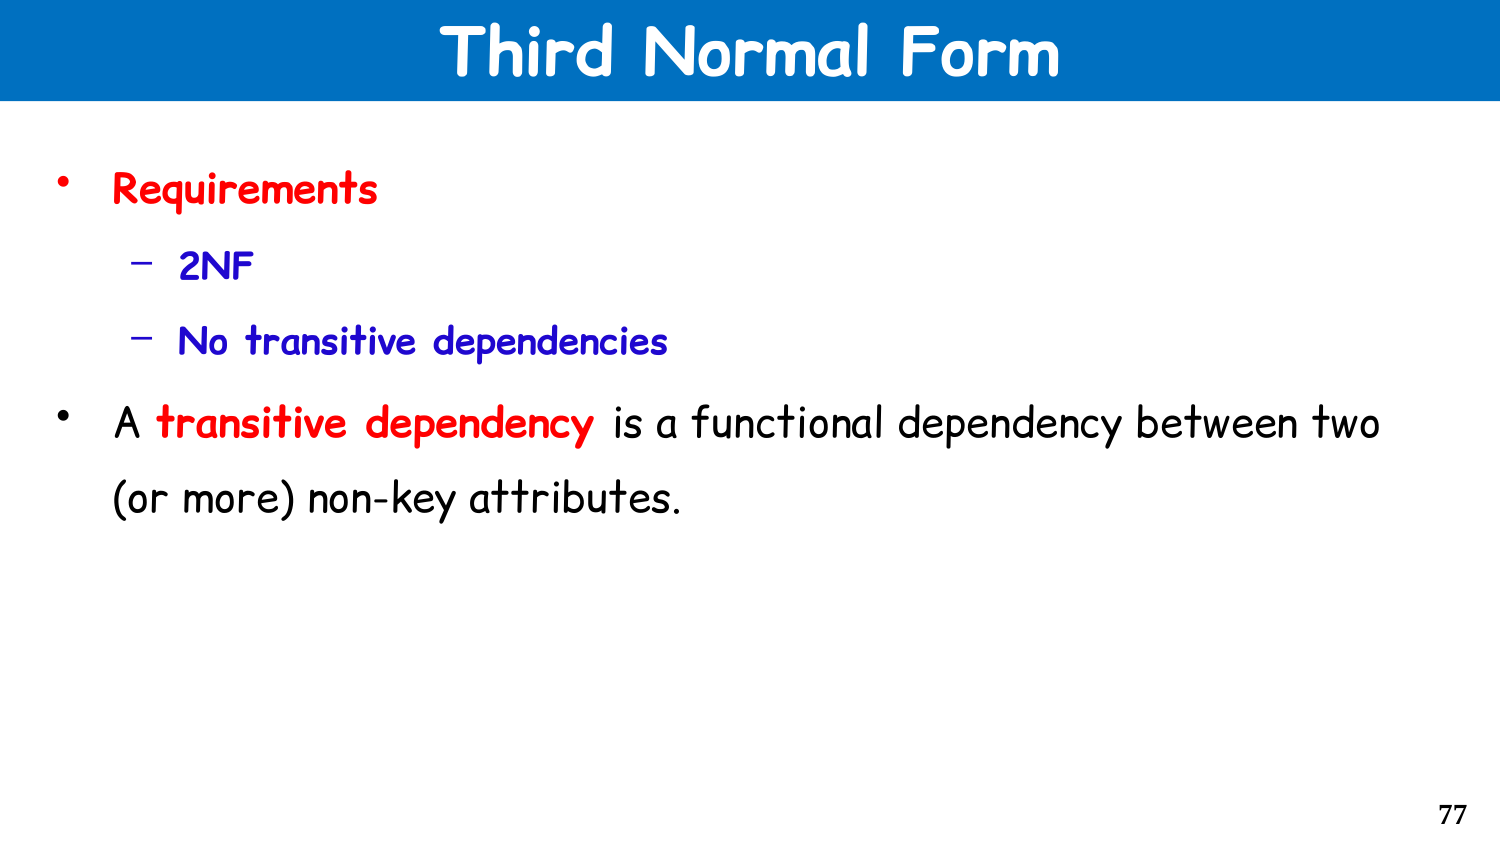

# Third Normal Form
Requirements
2NF
No transitive dependencies
A transitive dependency is a functional dependency between two (or more) non-key attributes.